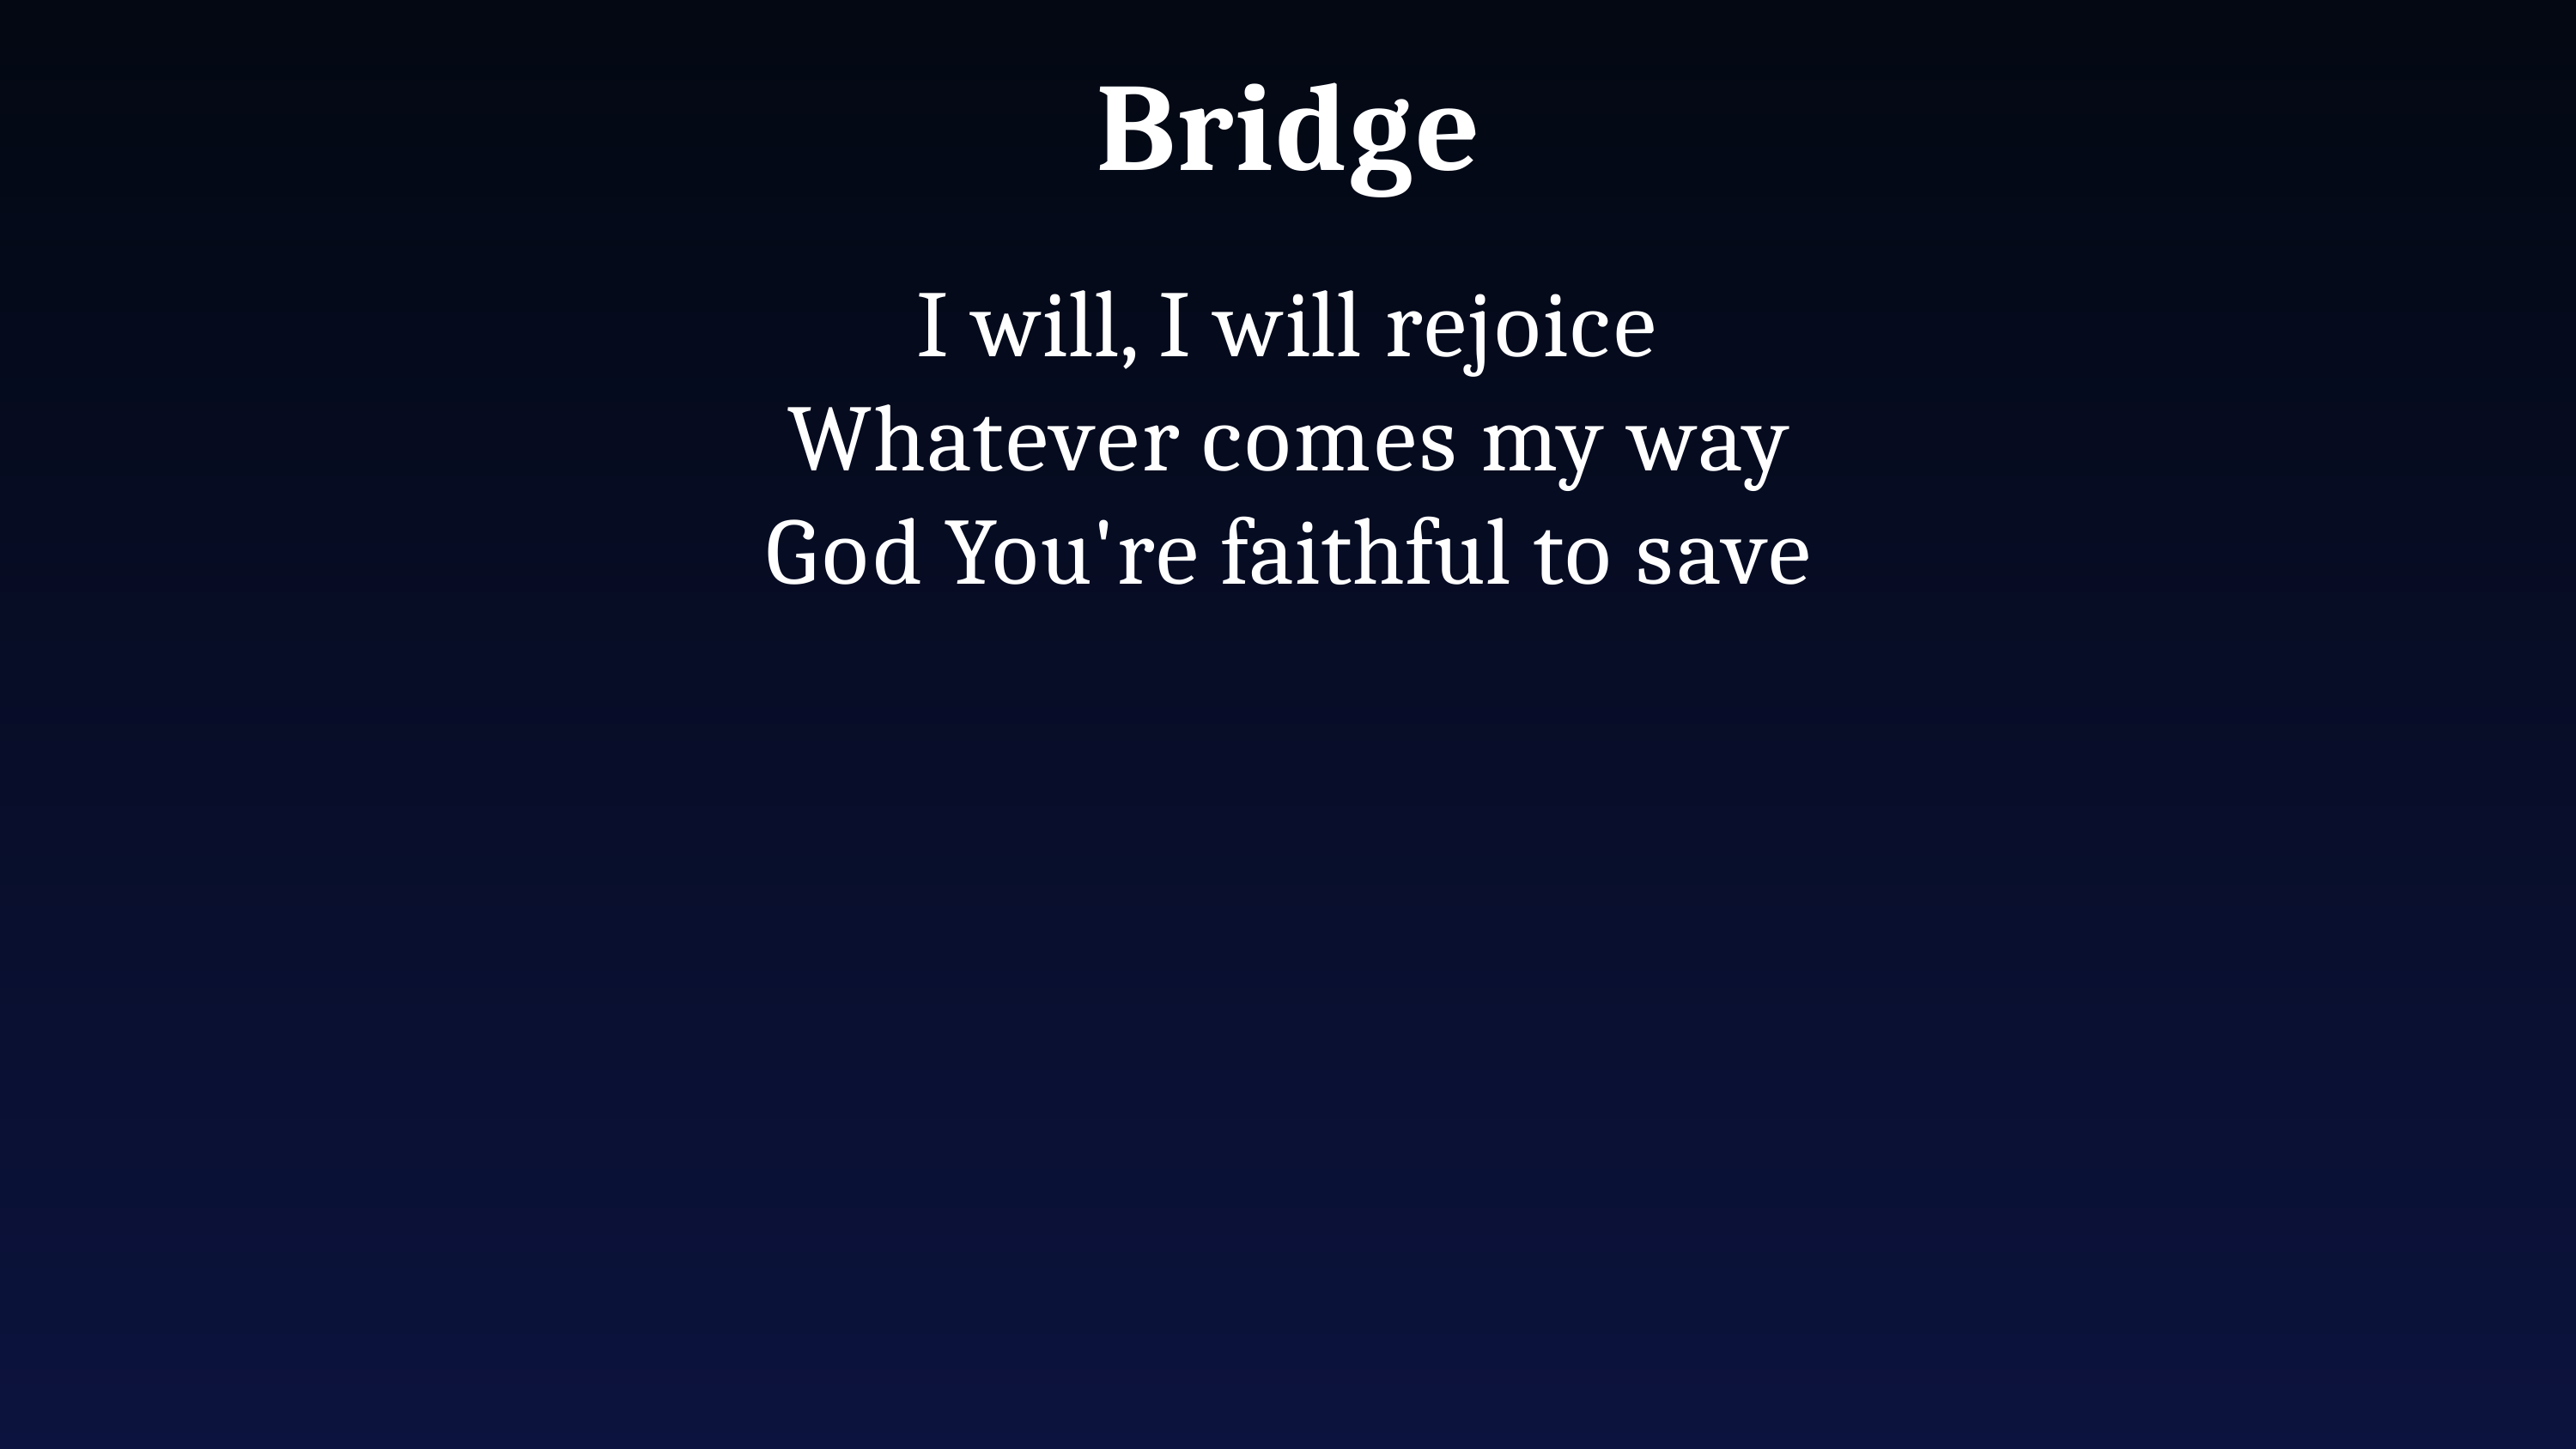

Bridge
I will, I will rejoice
Whatever comes my way
God You're faithful to save